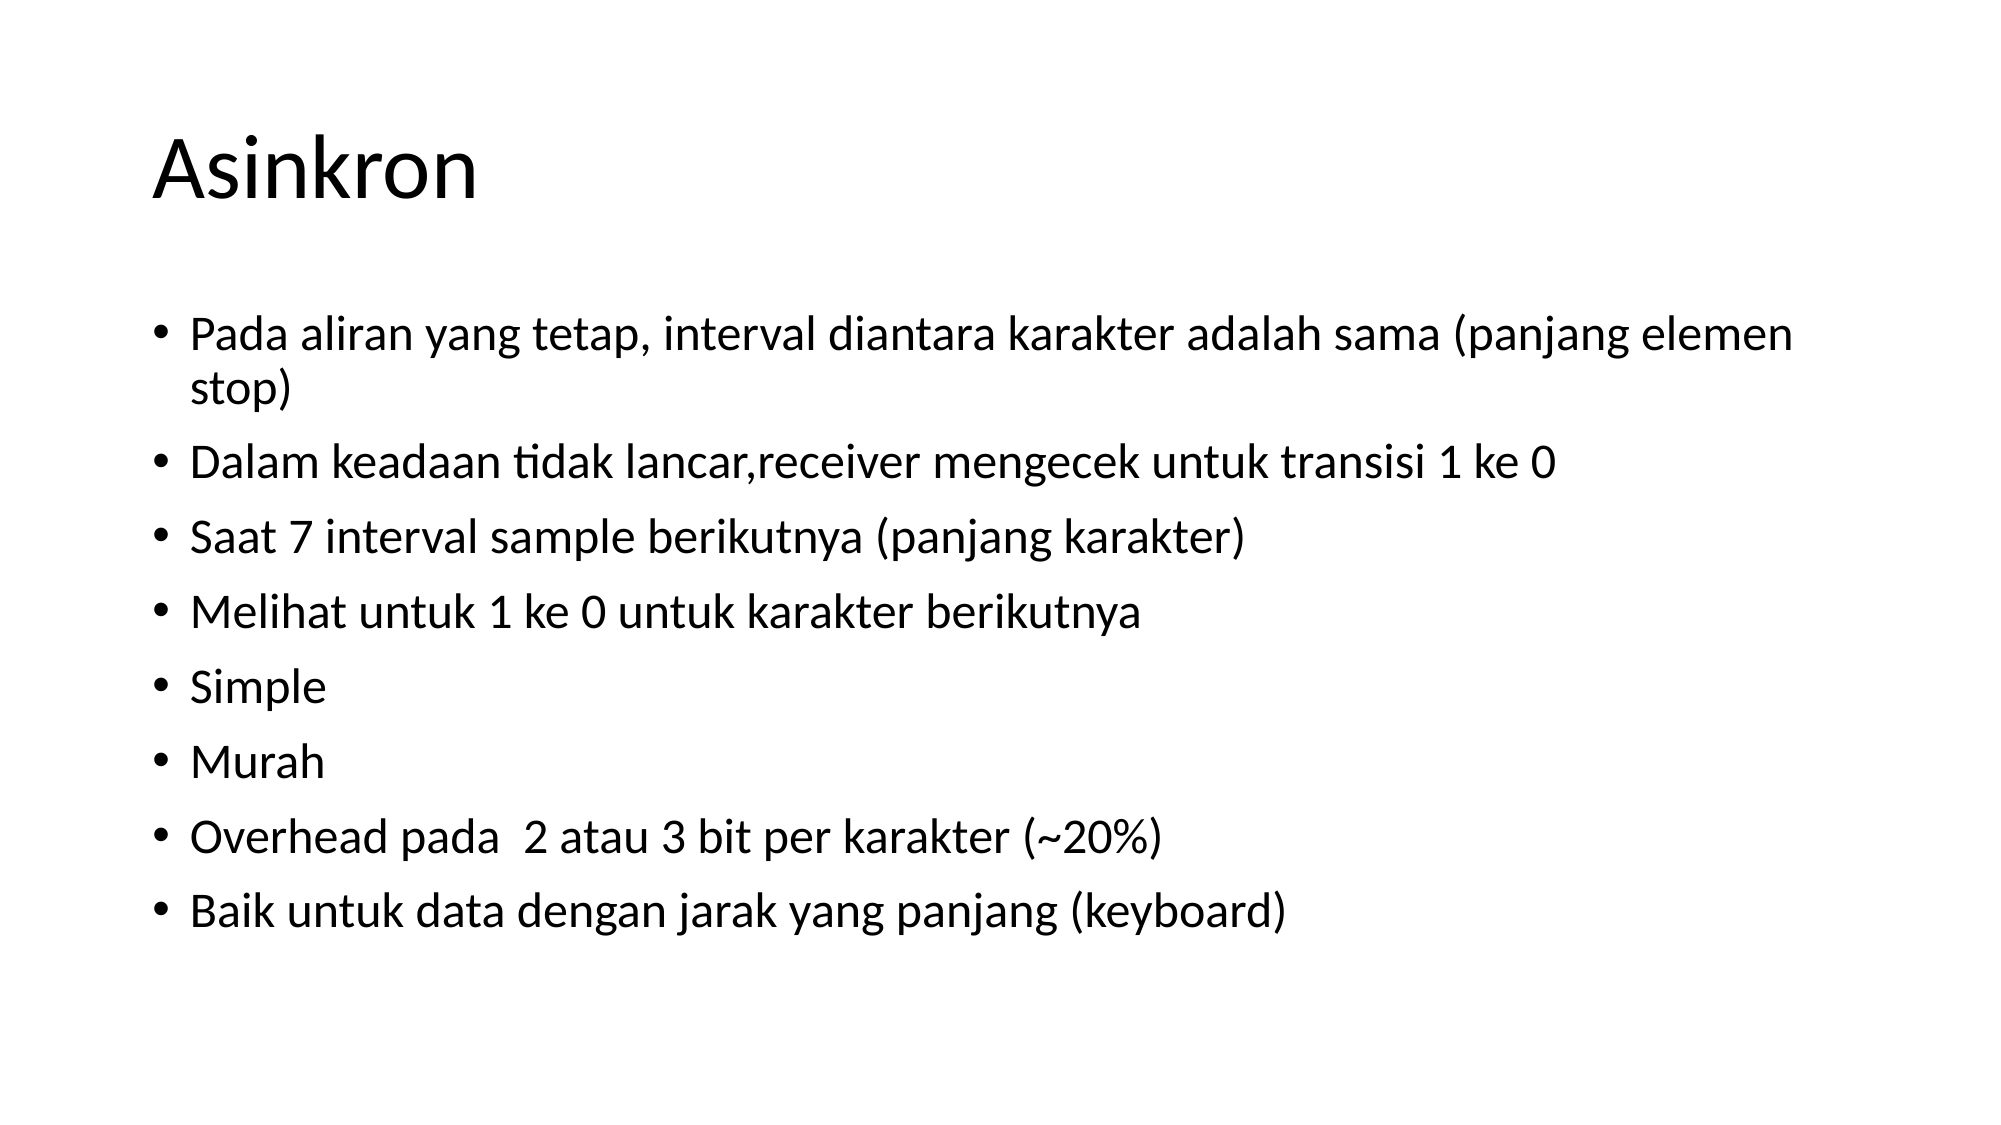

# Asinkron
Pada aliran yang tetap, interval diantara karakter adalah sama (panjang elemen stop)
Dalam keadaan tidak lancar,receiver mengecek untuk transisi 1 ke 0
Saat 7 interval sample berikutnya (panjang karakter)
Melihat untuk 1 ke 0 untuk karakter berikutnya
Simple
Murah
Overhead pada  2 atau 3 bit per karakter (~20%)
Baik untuk data dengan jarak yang panjang (keyboard)